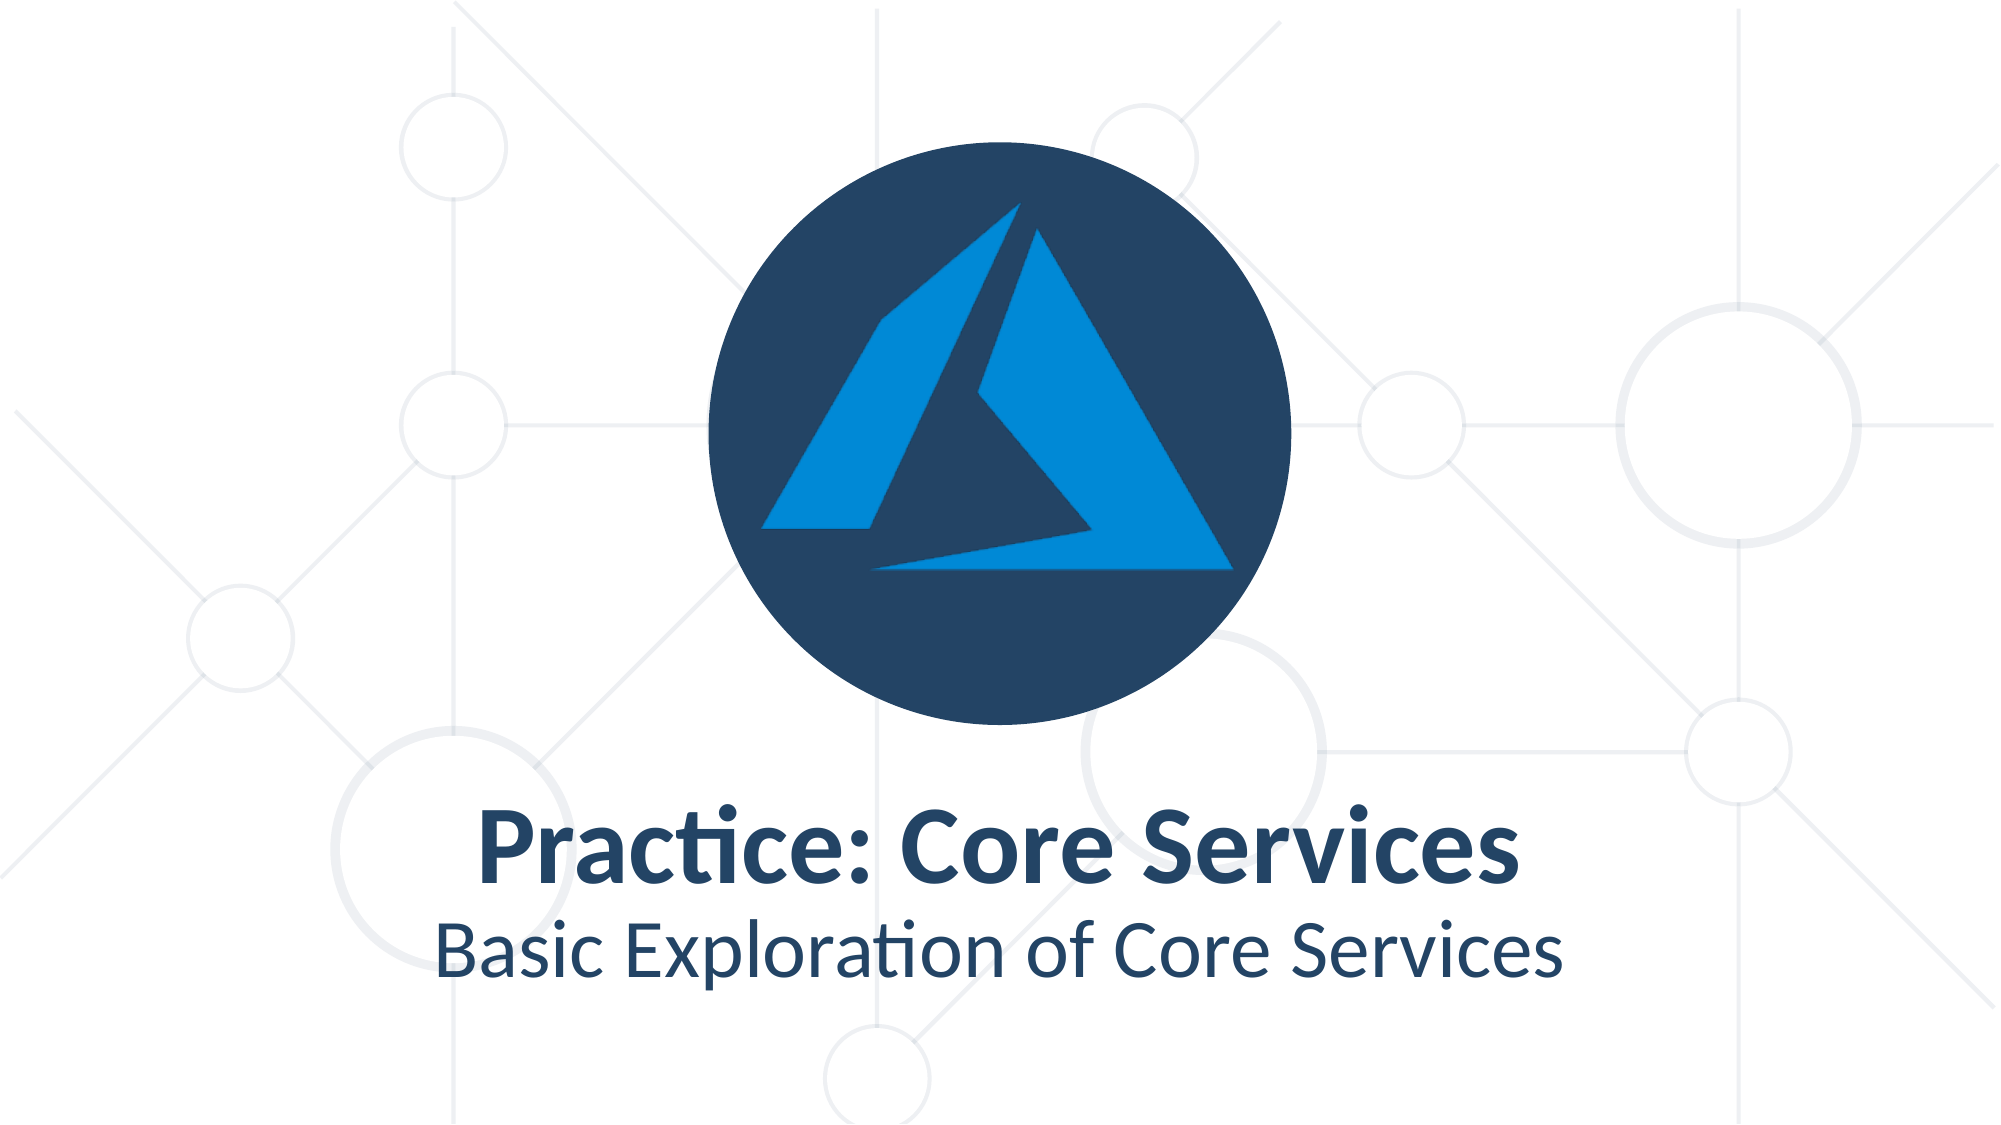

Practice: Core Services
Basic Exploration of Core Services